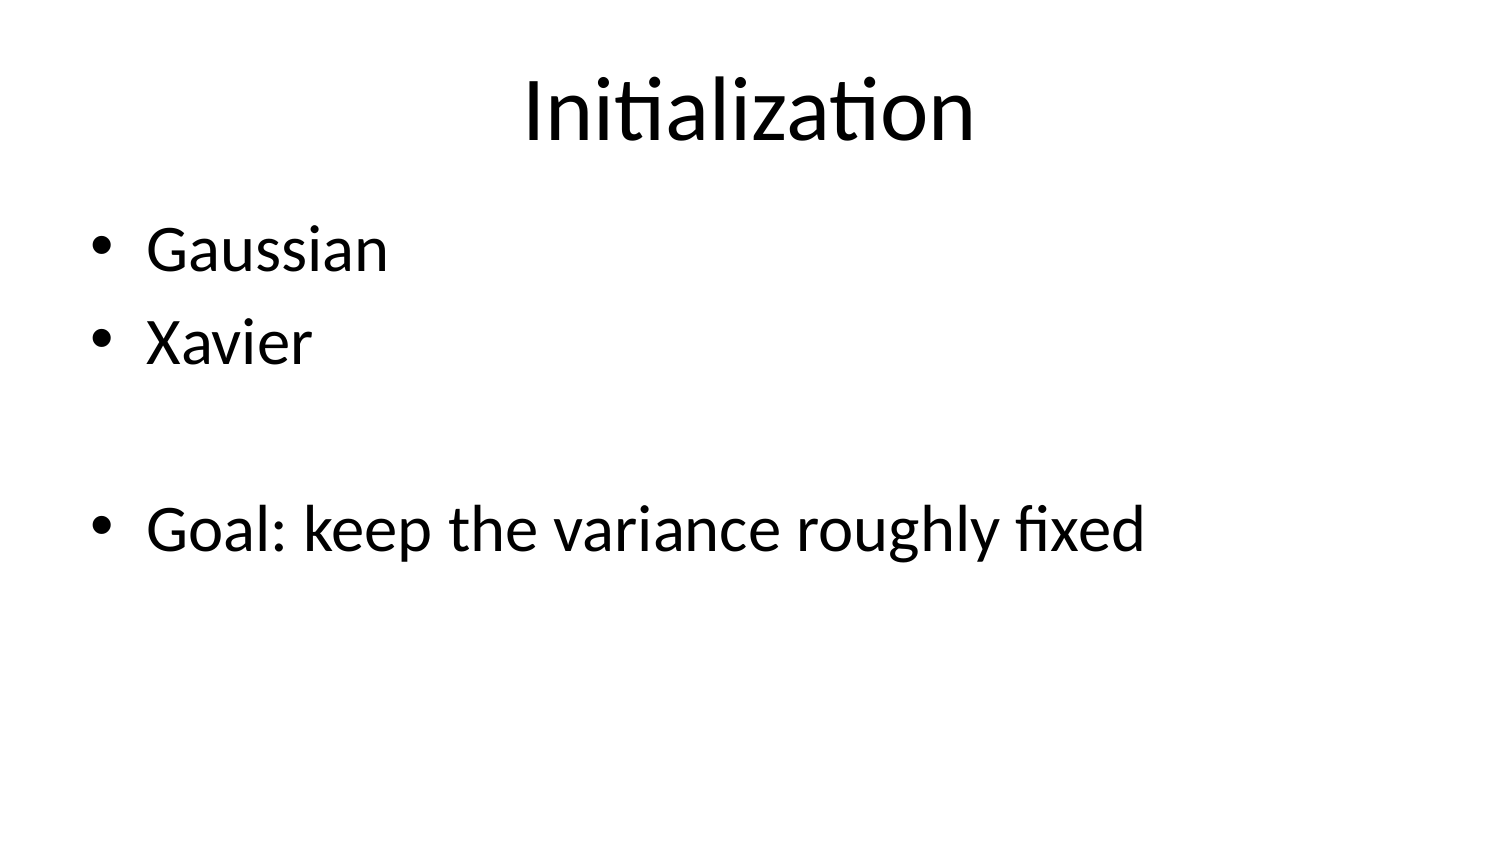

# Initialization
Gaussian
Xavier

Goal: keep the variance roughly fixed